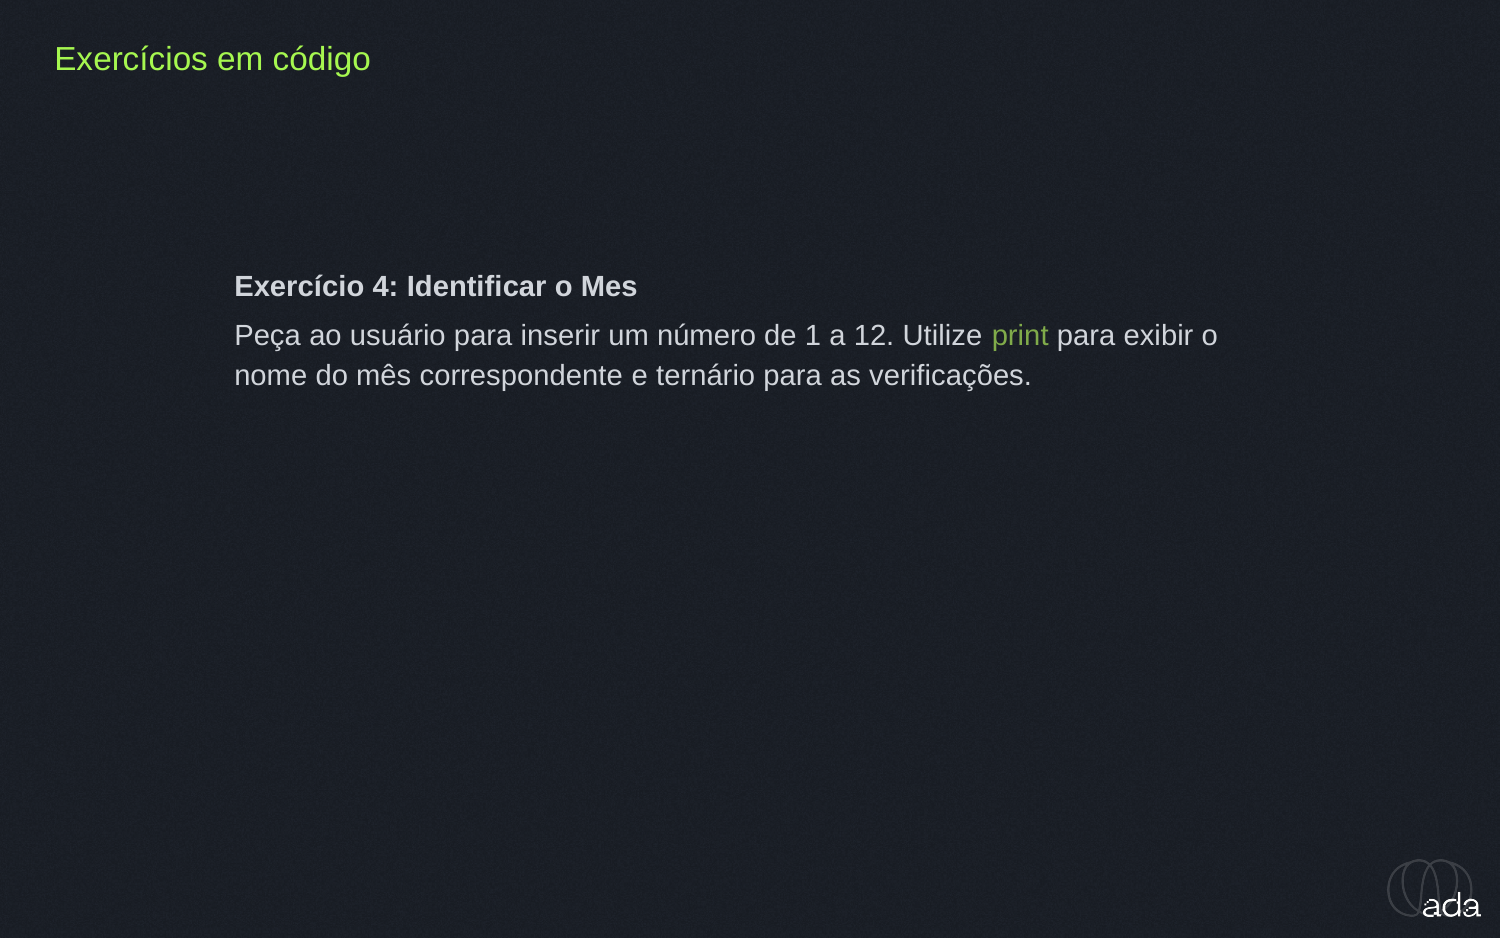

Exercícios em código
Exercício 4: Identificar o Mes
Peça ao usuário para inserir um número de 1 a 12. Utilize print para exibir o nome do mês correspondente e ternário para as verificações.